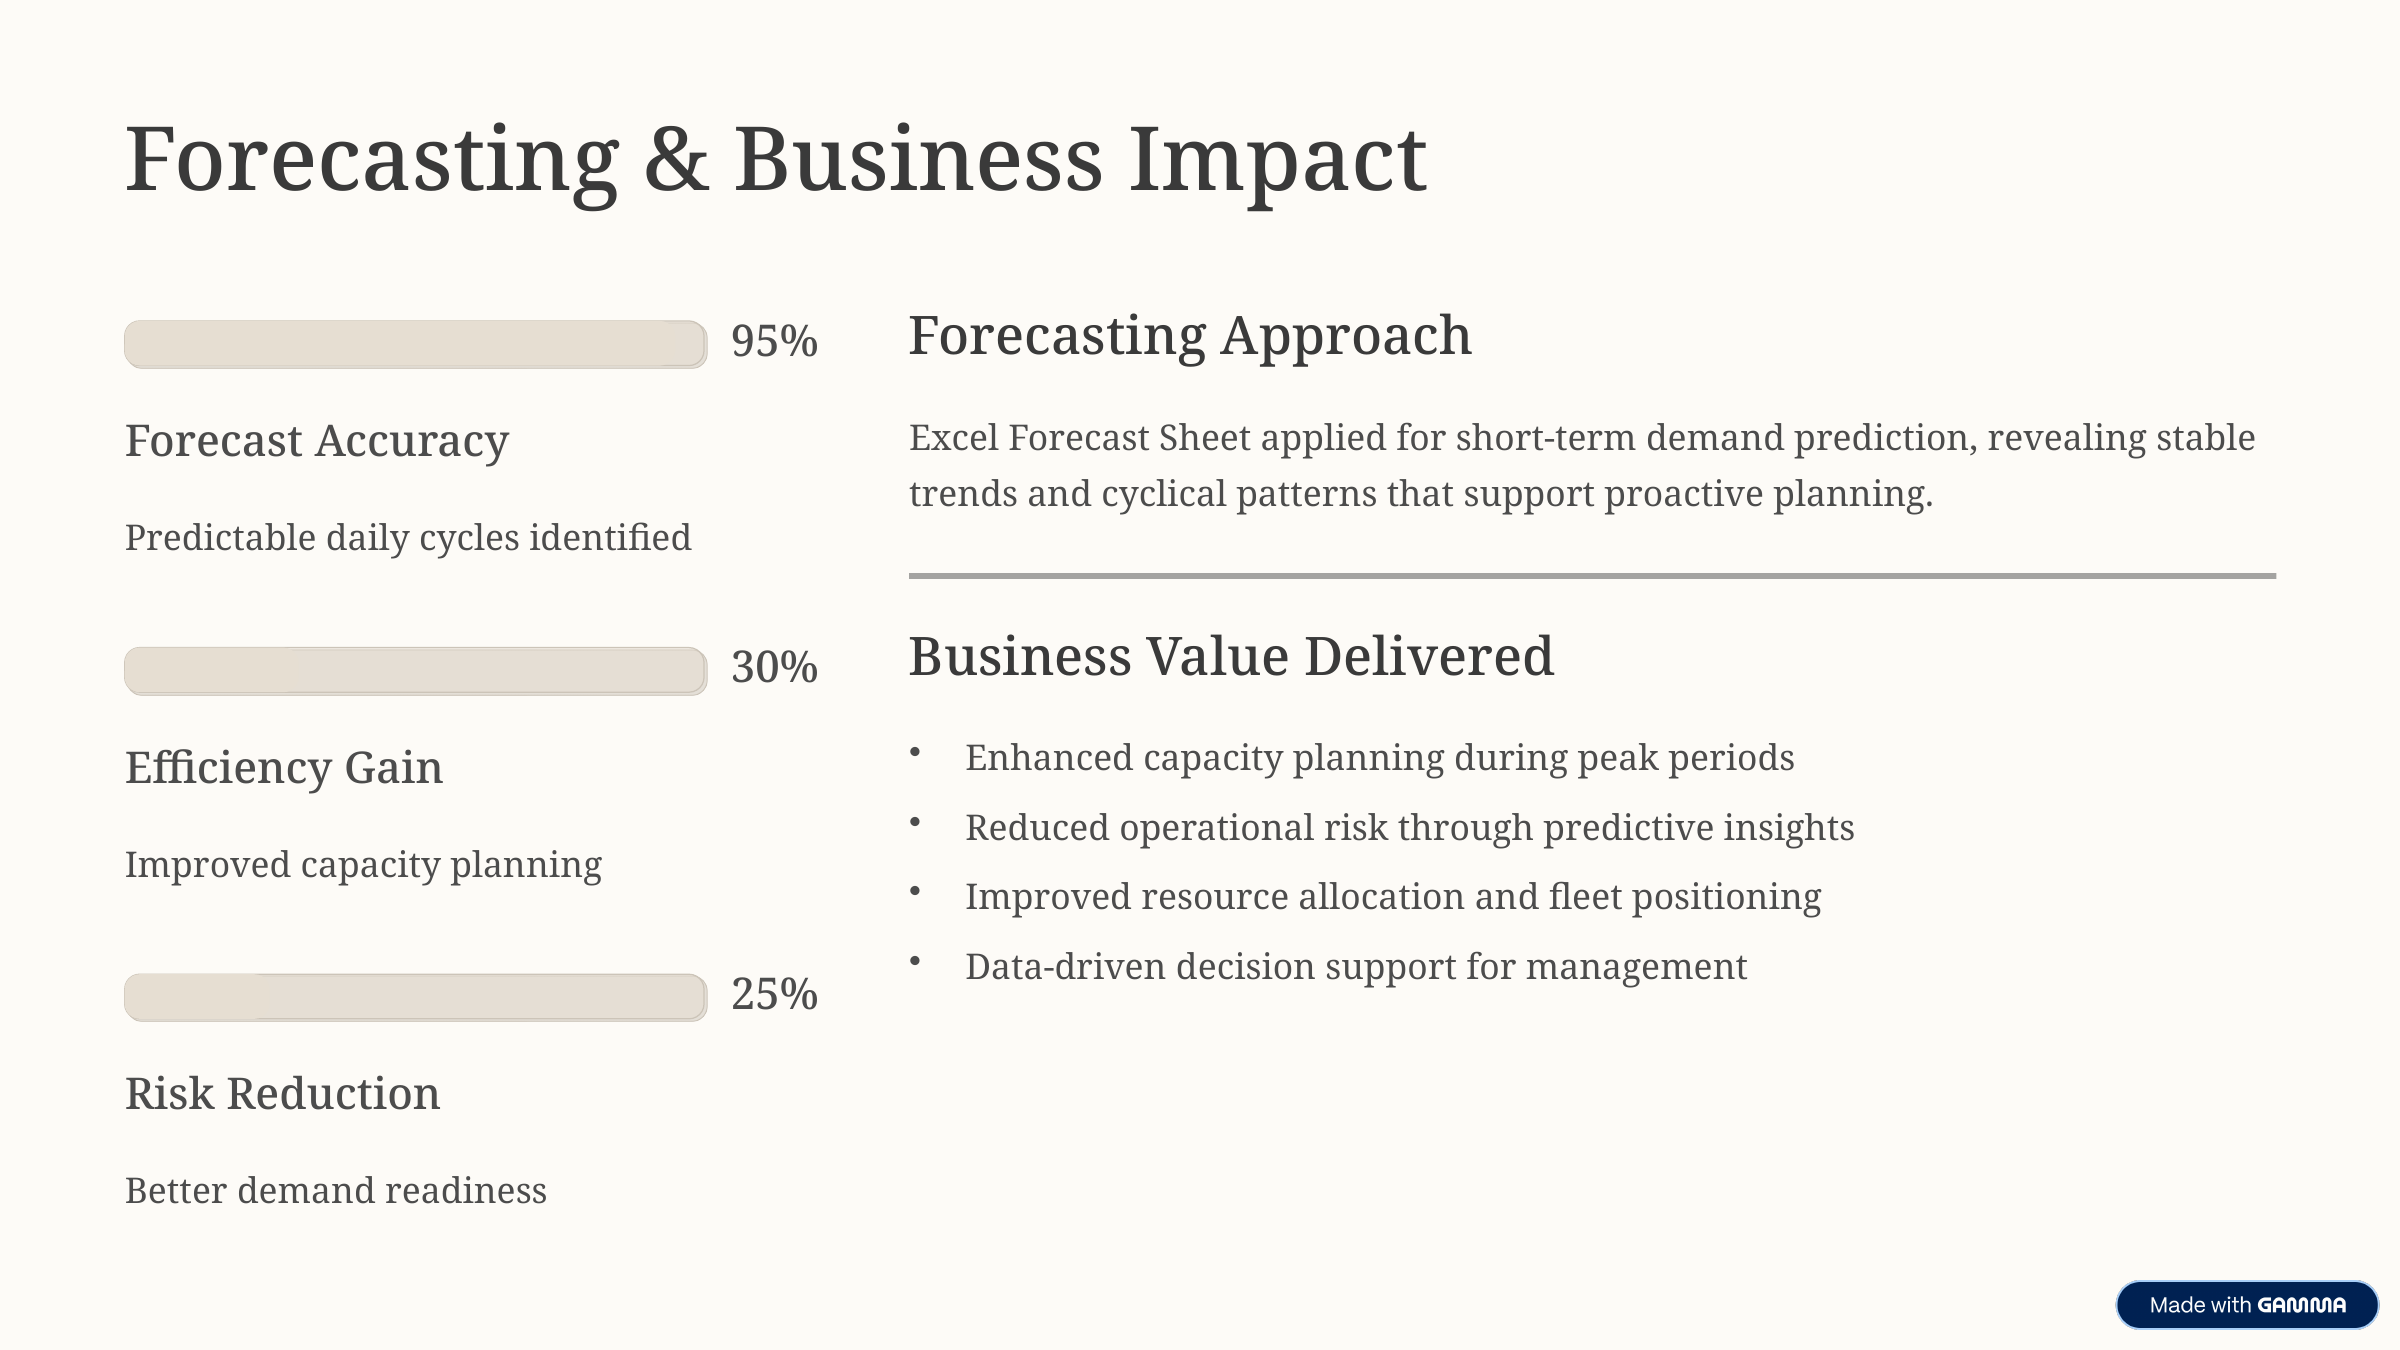

Forecasting & Business Impact
Forecasting Approach

95%
Excel Forecast Sheet applied for short-term demand prediction, revealing stable trends and cyclical patterns that support proactive planning.
Forecast Accuracy
Predictable daily cycles identified

Business Value Delivered

30%
Enhanced capacity planning during peak periods
Efficiency Gain
Reduced operational risk through predictive insights
Improved capacity planning
Improved resource allocation and fleet positioning
Data-driven decision support for management

25%
Risk Reduction
Better demand readiness